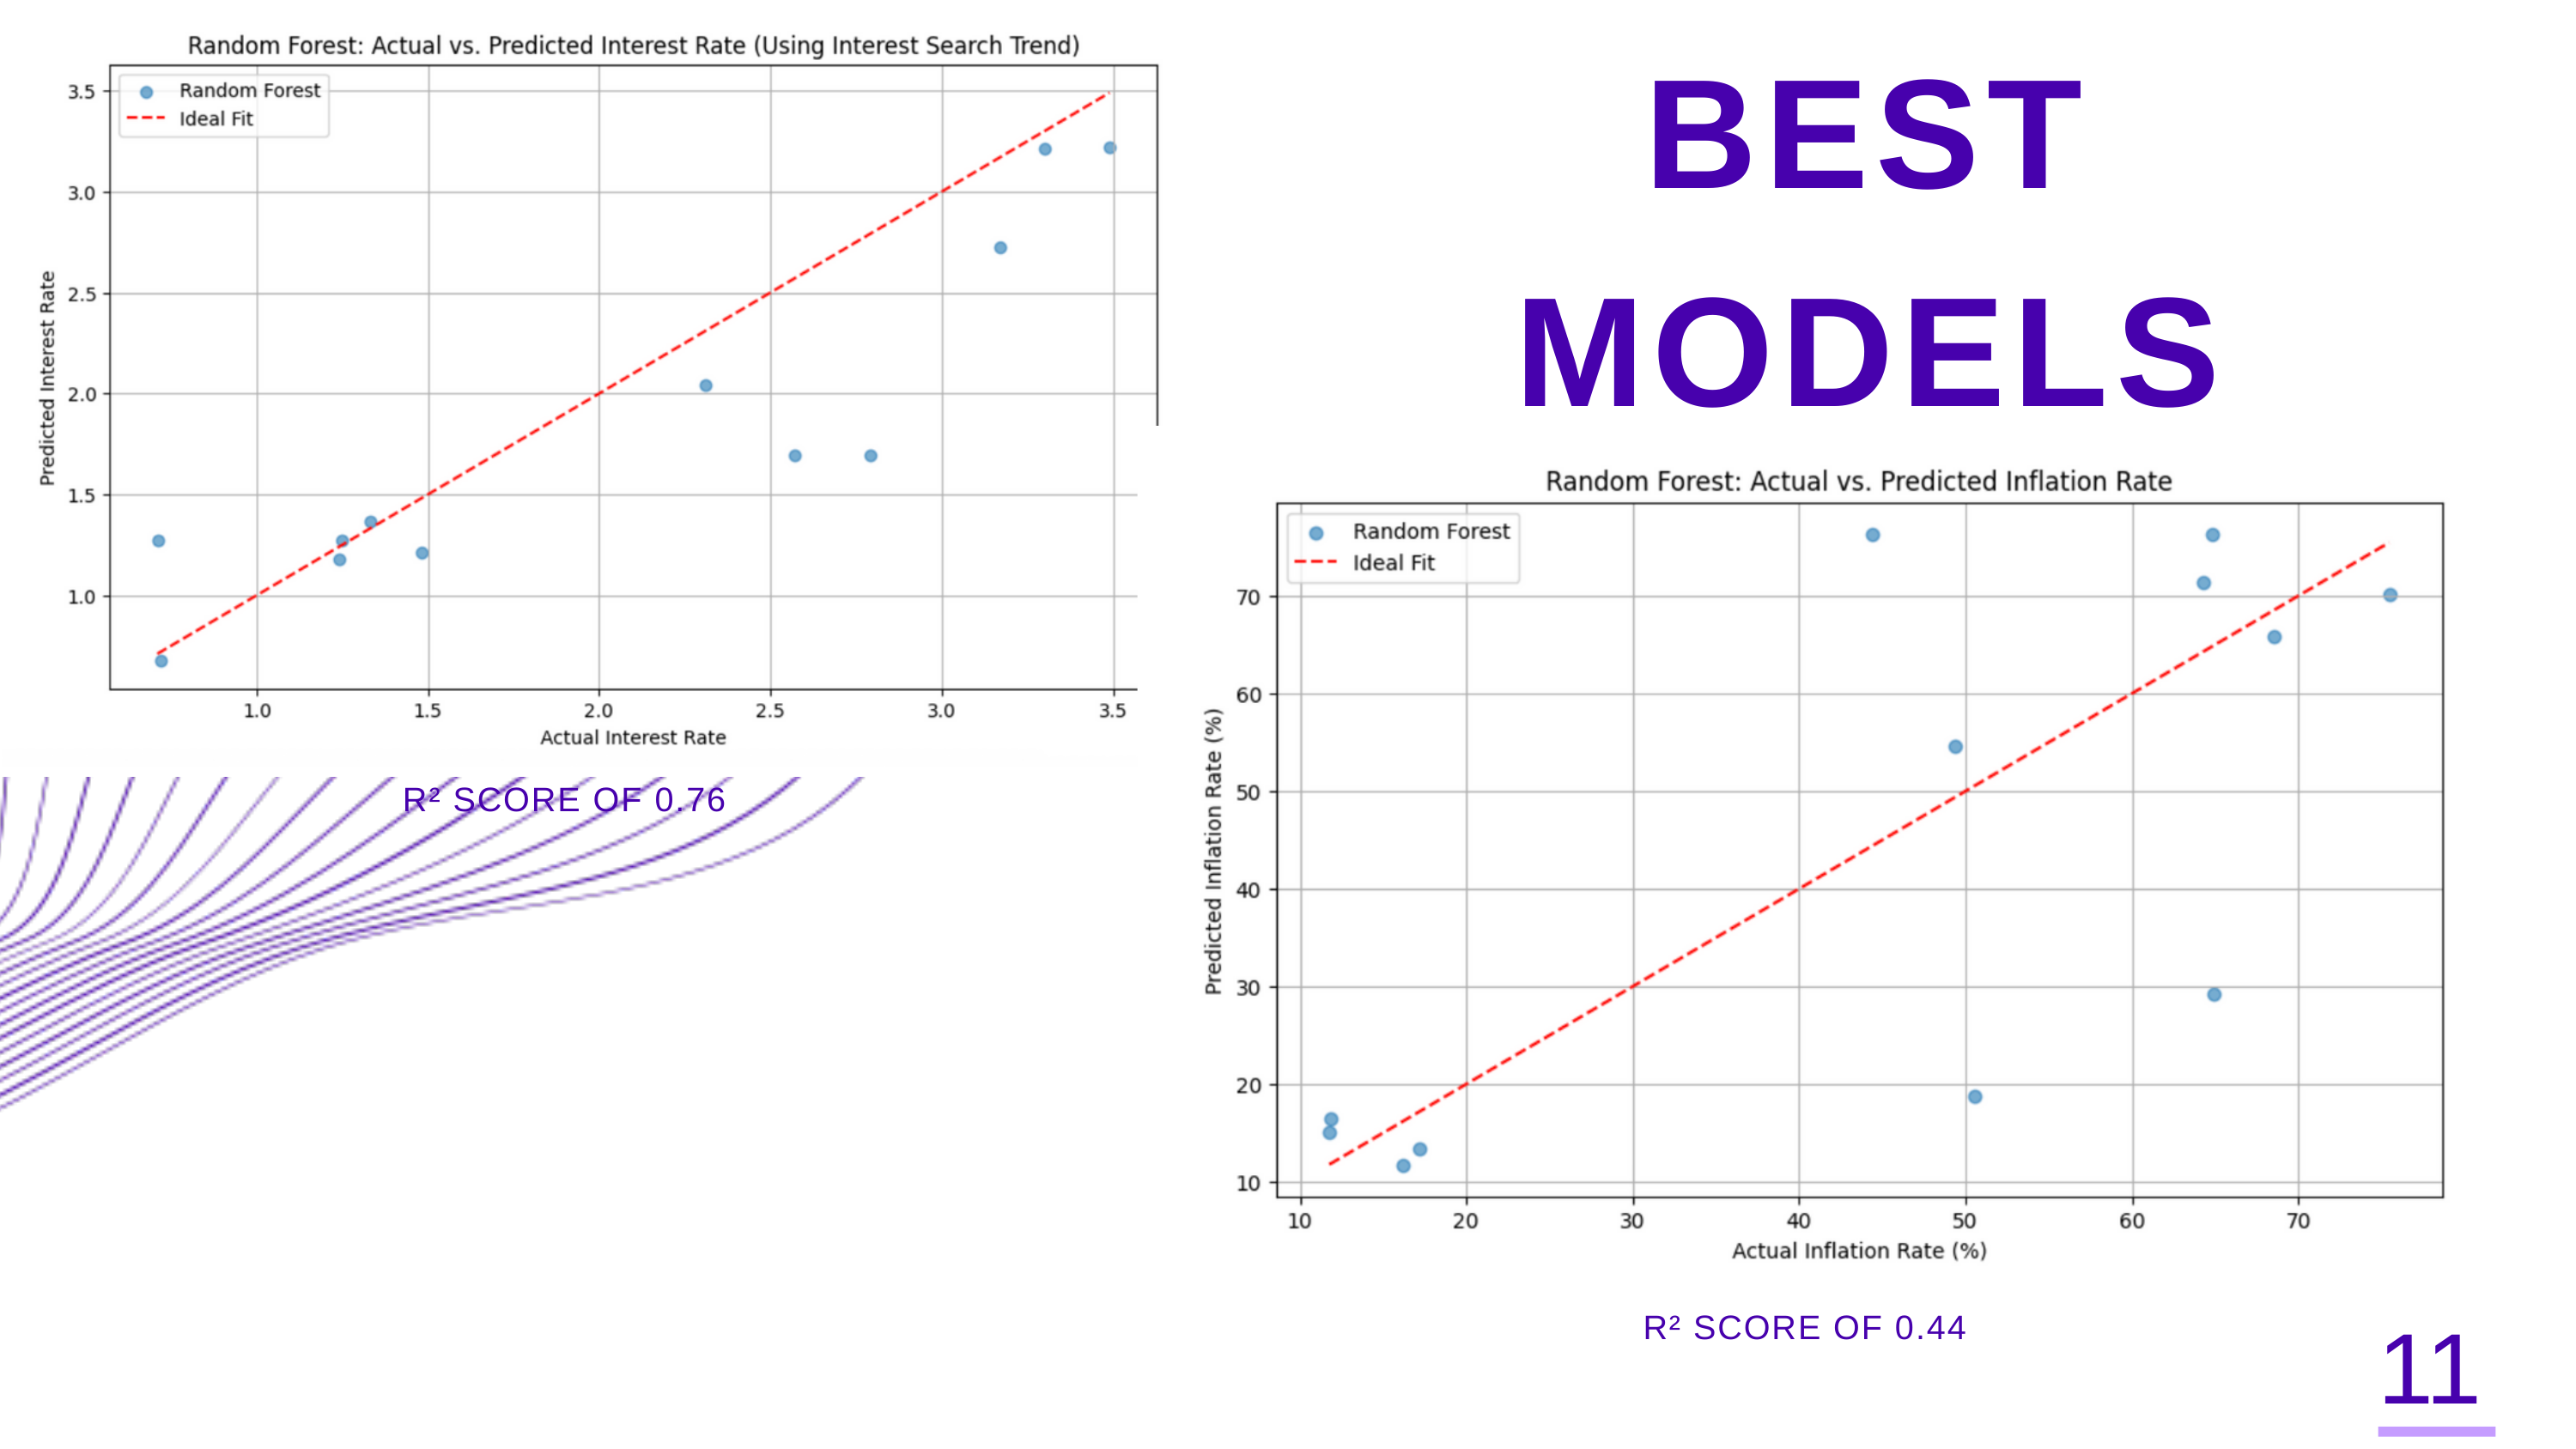

BEST MODELS

R² SCORE OF 0.76
R² SCORE OF 0.44
11